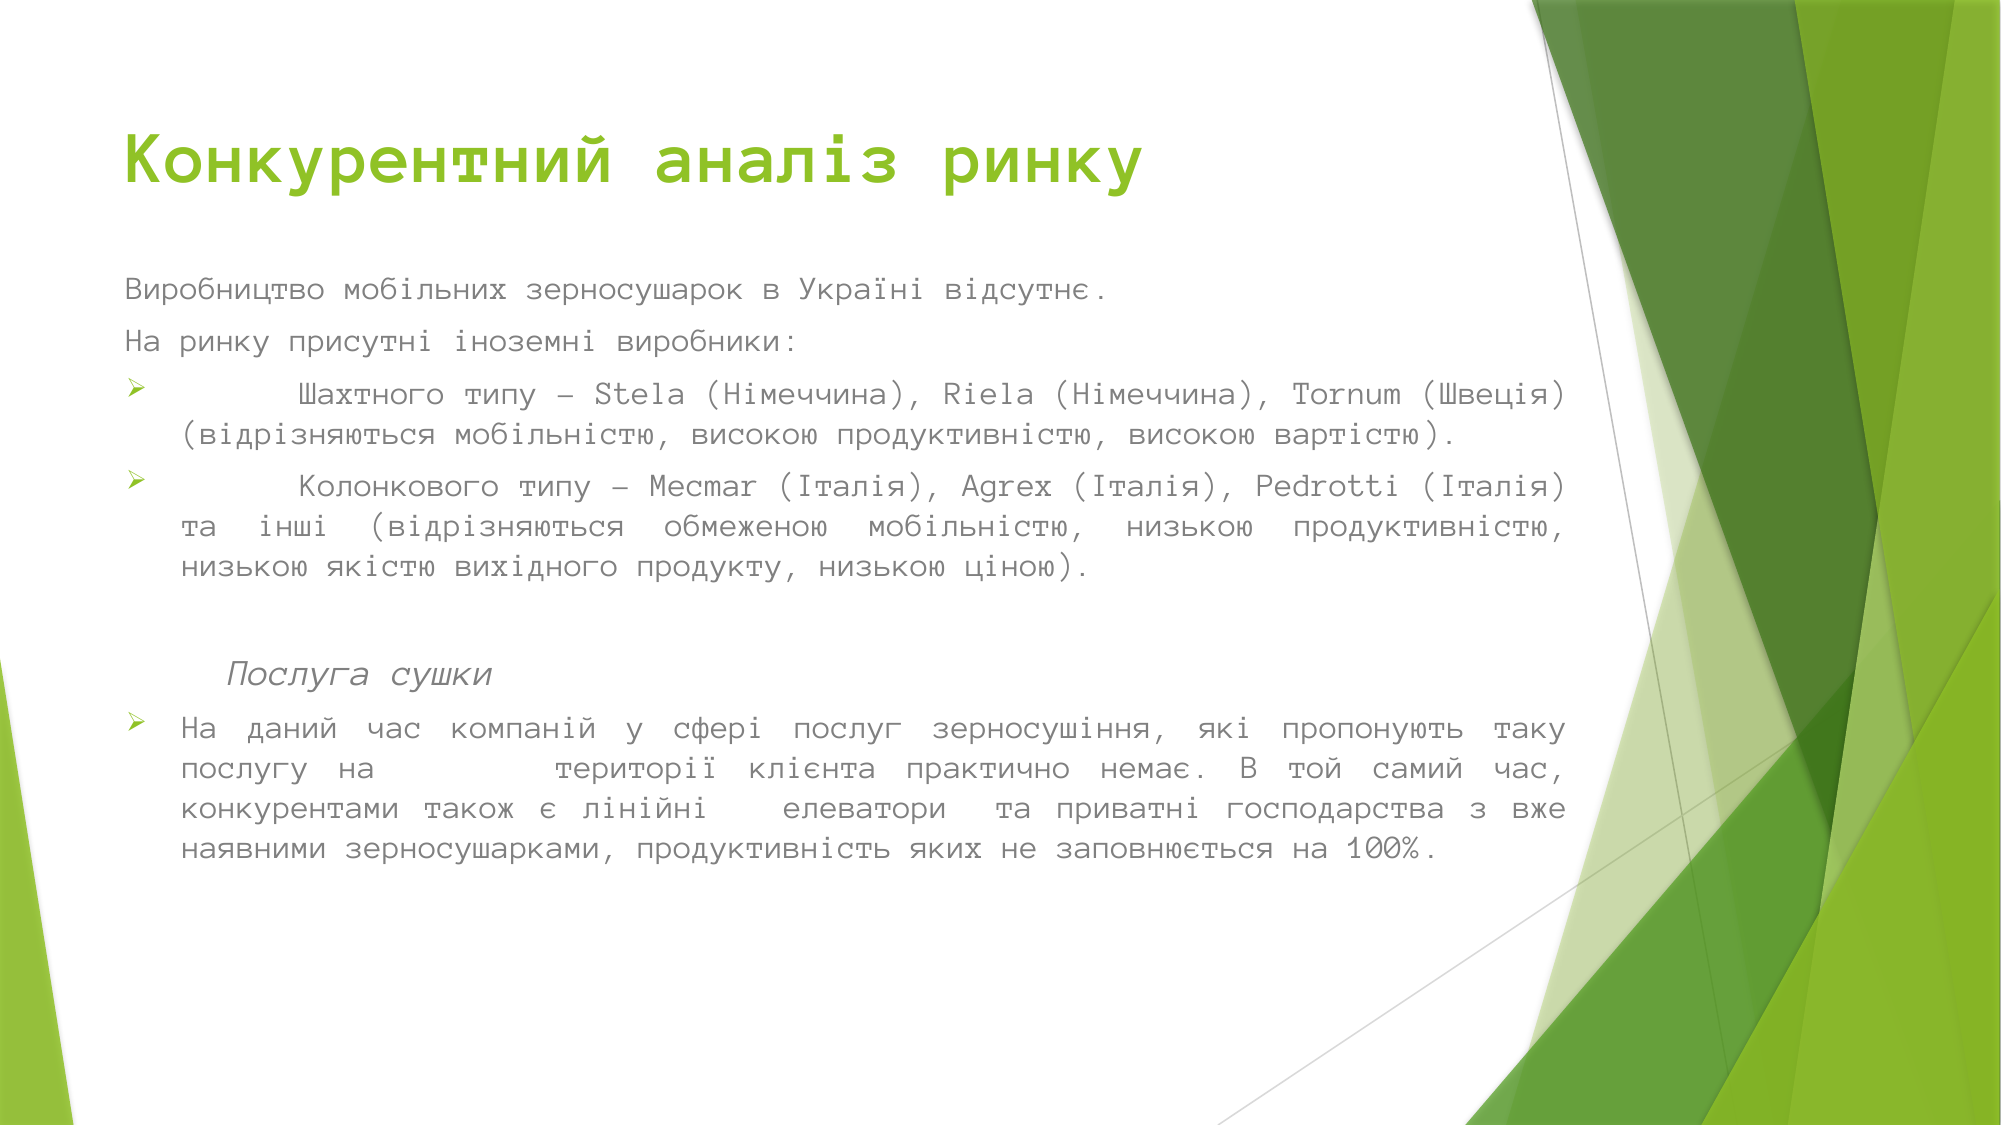

# Конкурентний аналіз ринку
Виробництво мобільних зерносушарок в Україні відсутнє.
На ринку присутні іноземні виробники:
      Шахтного типу – Stela (Німеччина), Riela (Німеччина), Tornum (Швеція) (відрізняються мобільністю, високою продуктивністю, високою вартістю).
      Колонкового типу – Mecmar (Італія), Agrex (Італія), Pedrotti (Італія) та інші (відрізняються обмеженою мобільністю, низькою продуктивністю, низькою якістю вихідного продукту, низькою ціною).

     Послуга сушки
На даний час компаній у сфері послуг зерносушіння, які пропонують таку послугу на      території клієнта практично немає. В той самий час, конкурентами також є лінійні   елеватори  та приватні господарства з вже наявними зерносушарками, продуктивність яких не заповнюється на 100%.